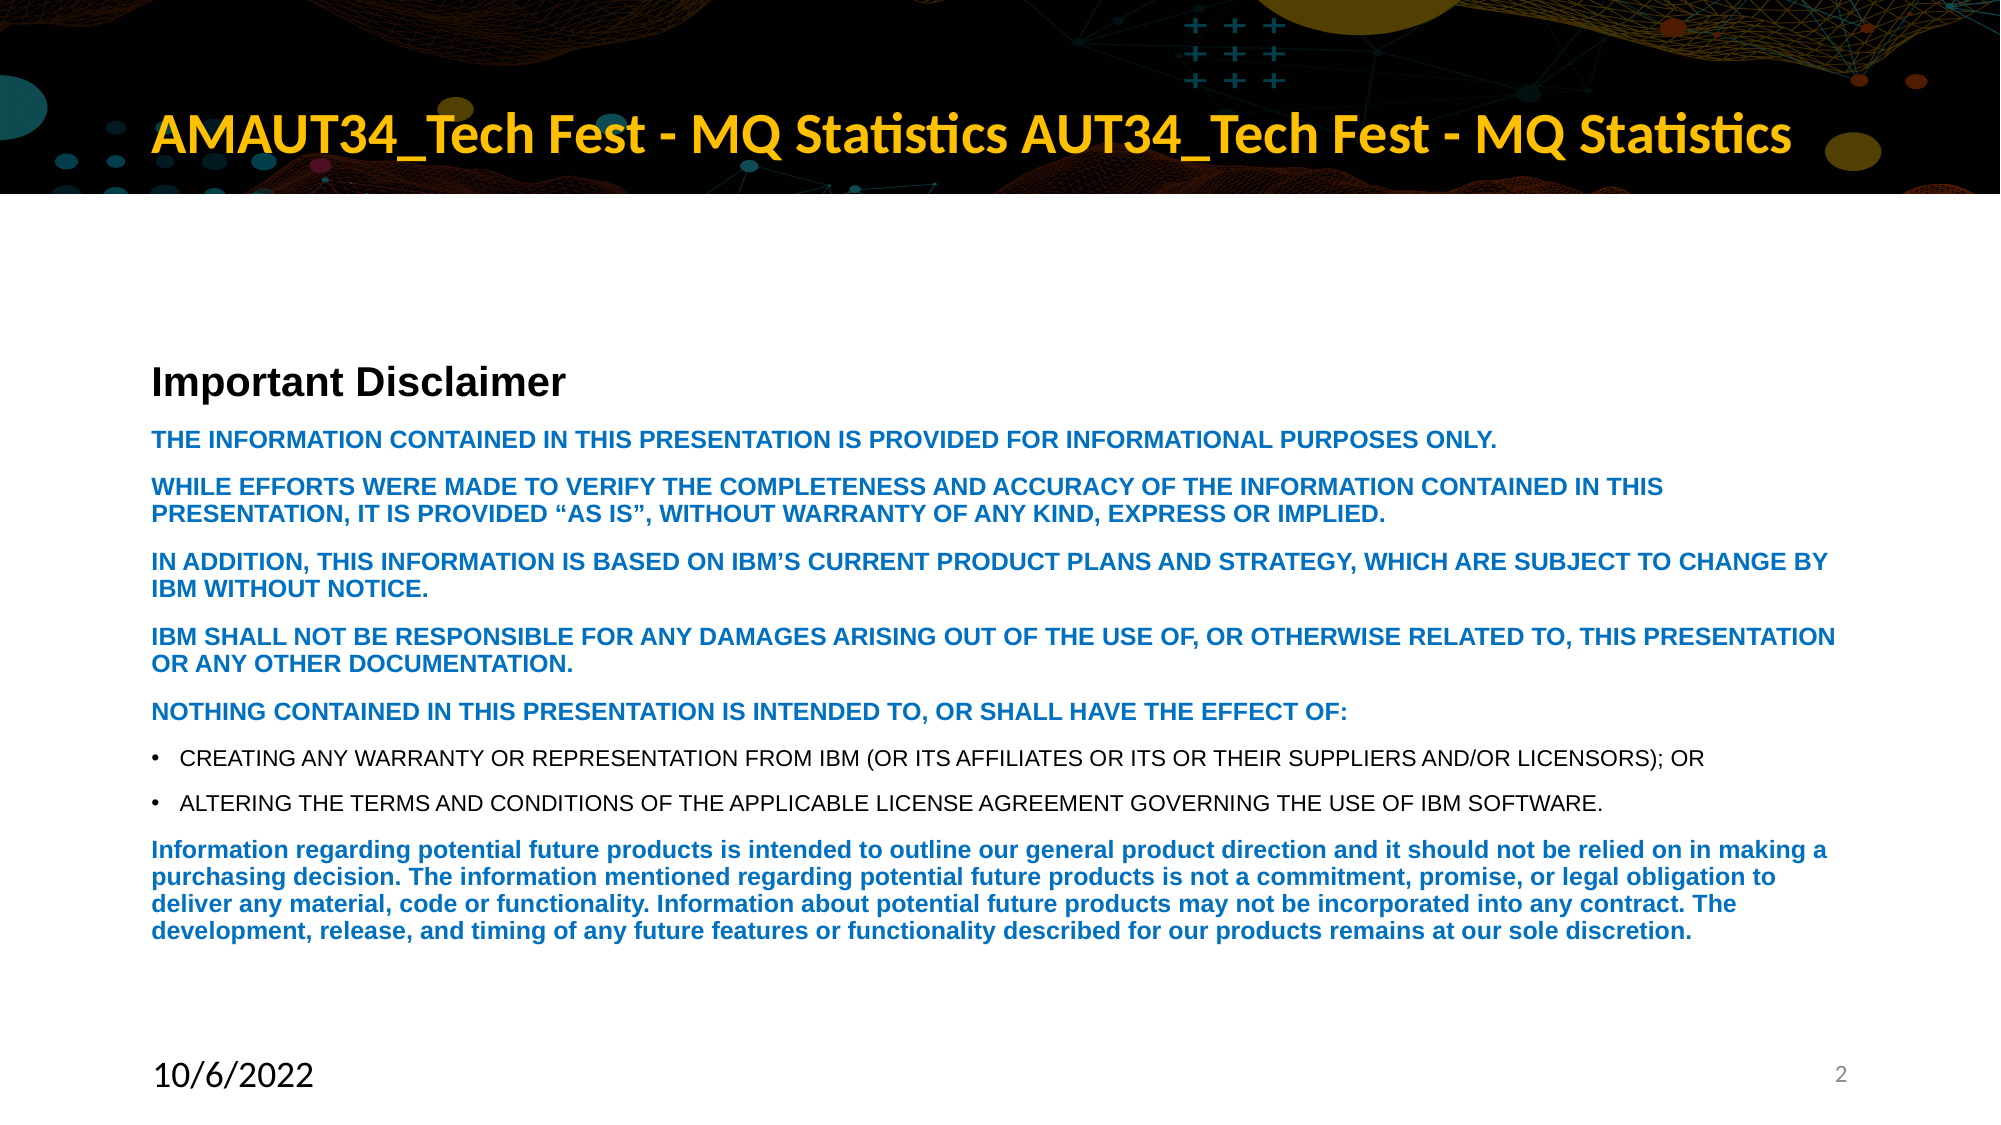

# AMAUT34_Tech Fest - MQ Statistics AUT34_Tech Fest - MQ Statistics
Important Disclaimer
THE INFORMATION CONTAINED IN THIS PRESENTATION IS PROVIDED FOR INFORMATIONAL PURPOSES ONLY.
WHILE EFFORTS WERE MADE TO VERIFY THE COMPLETENESS AND ACCURACY OF THE INFORMATION CONTAINED IN THIS PRESENTATION, IT IS PROVIDED “AS IS”, WITHOUT WARRANTY OF ANY KIND, EXPRESS OR IMPLIED.
IN ADDITION, THIS INFORMATION IS BASED ON IBM’S CURRENT PRODUCT PLANS AND STRATEGY, WHICH ARE SUBJECT TO CHANGE BY IBM WITHOUT NOTICE.
IBM SHALL NOT BE RESPONSIBLE FOR ANY DAMAGES ARISING OUT OF THE USE OF, OR OTHERWISE RELATED TO, THIS PRESENTATION OR ANY OTHER DOCUMENTATION.
NOTHING CONTAINED IN THIS PRESENTATION IS INTENDED TO, OR SHALL HAVE THE EFFECT OF:
CREATING ANY WARRANTY OR REPRESENTATION FROM IBM (OR ITS AFFILIATES OR ITS OR THEIR SUPPLIERS AND/OR LICENSORS); OR
ALTERING THE TERMS AND CONDITIONS OF THE APPLICABLE LICENSE AGREEMENT GOVERNING THE USE OF IBM SOFTWARE.
Information regarding potential future products is intended to outline our general product direction and it should not be relied on in making a purchasing decision. The information mentioned regarding potential future products is not a commitment, promise, or legal obligation to deliver any material, code or functionality. Information about potential future products may not be incorporated into any contract. The development, release, and timing of any future features or functionality described for our products remains at our sole discretion.
10/6/2022
2